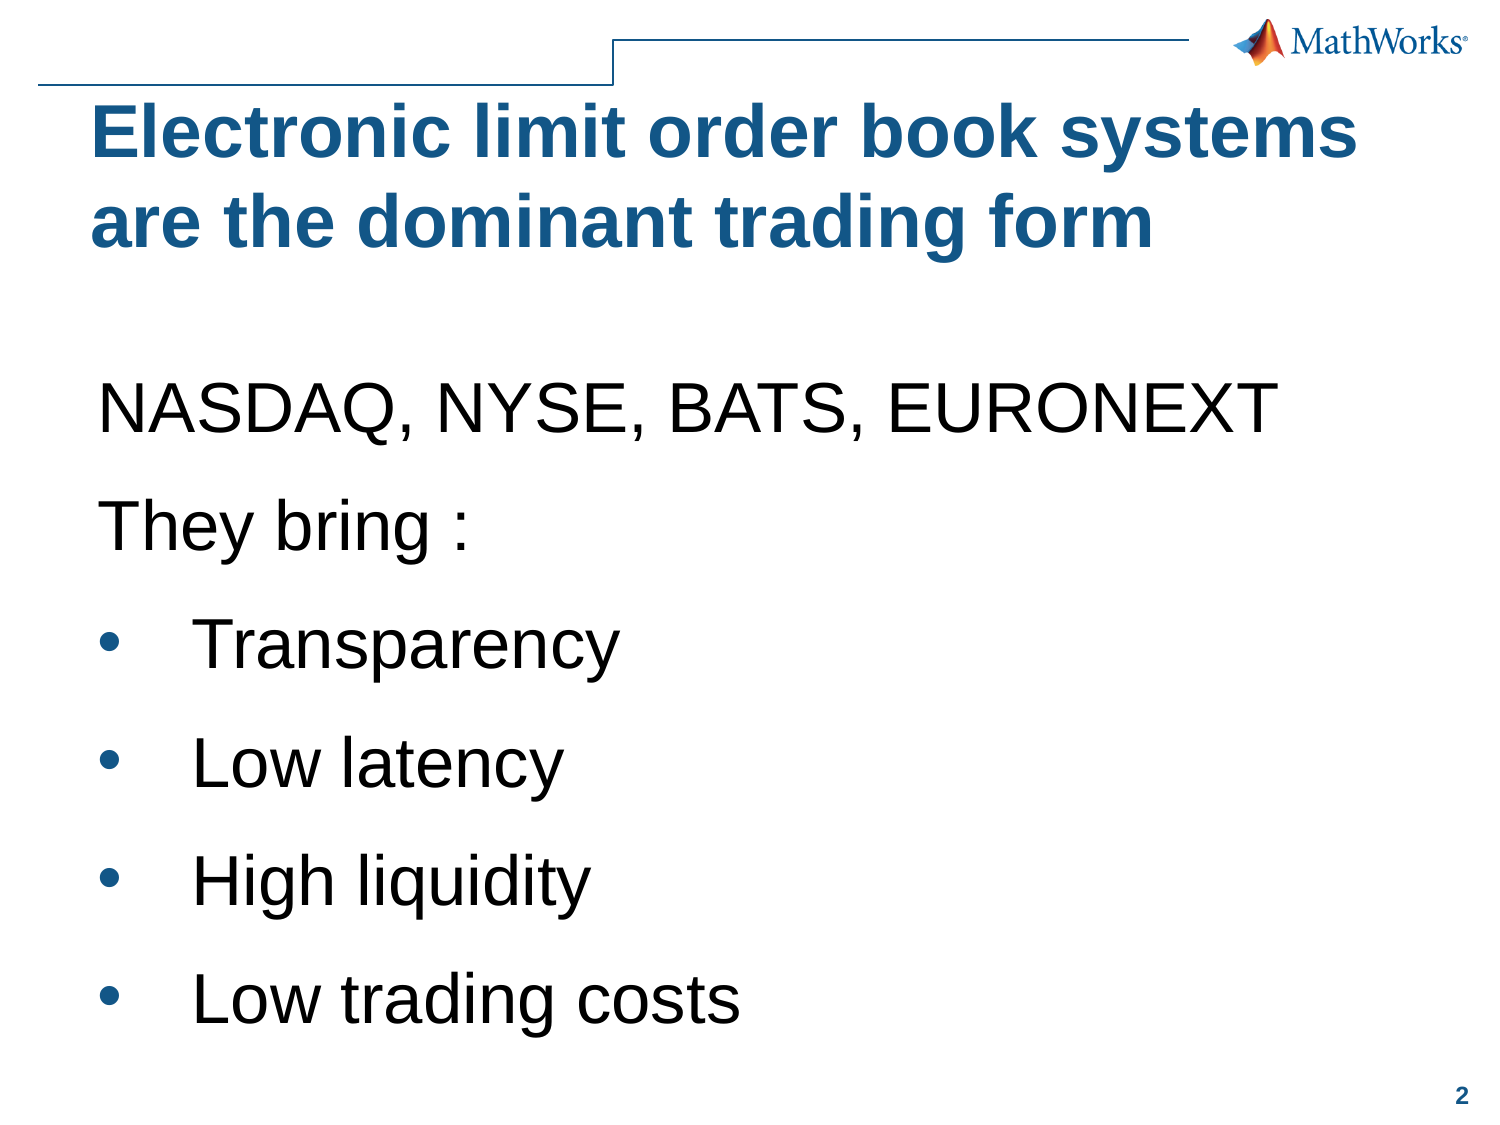

# Electronic limit order book systems are the dominant trading form
NASDAQ, NYSE, BATS, EURONEXT
They bring :
Transparency
Low latency
High liquidity
Low trading costs